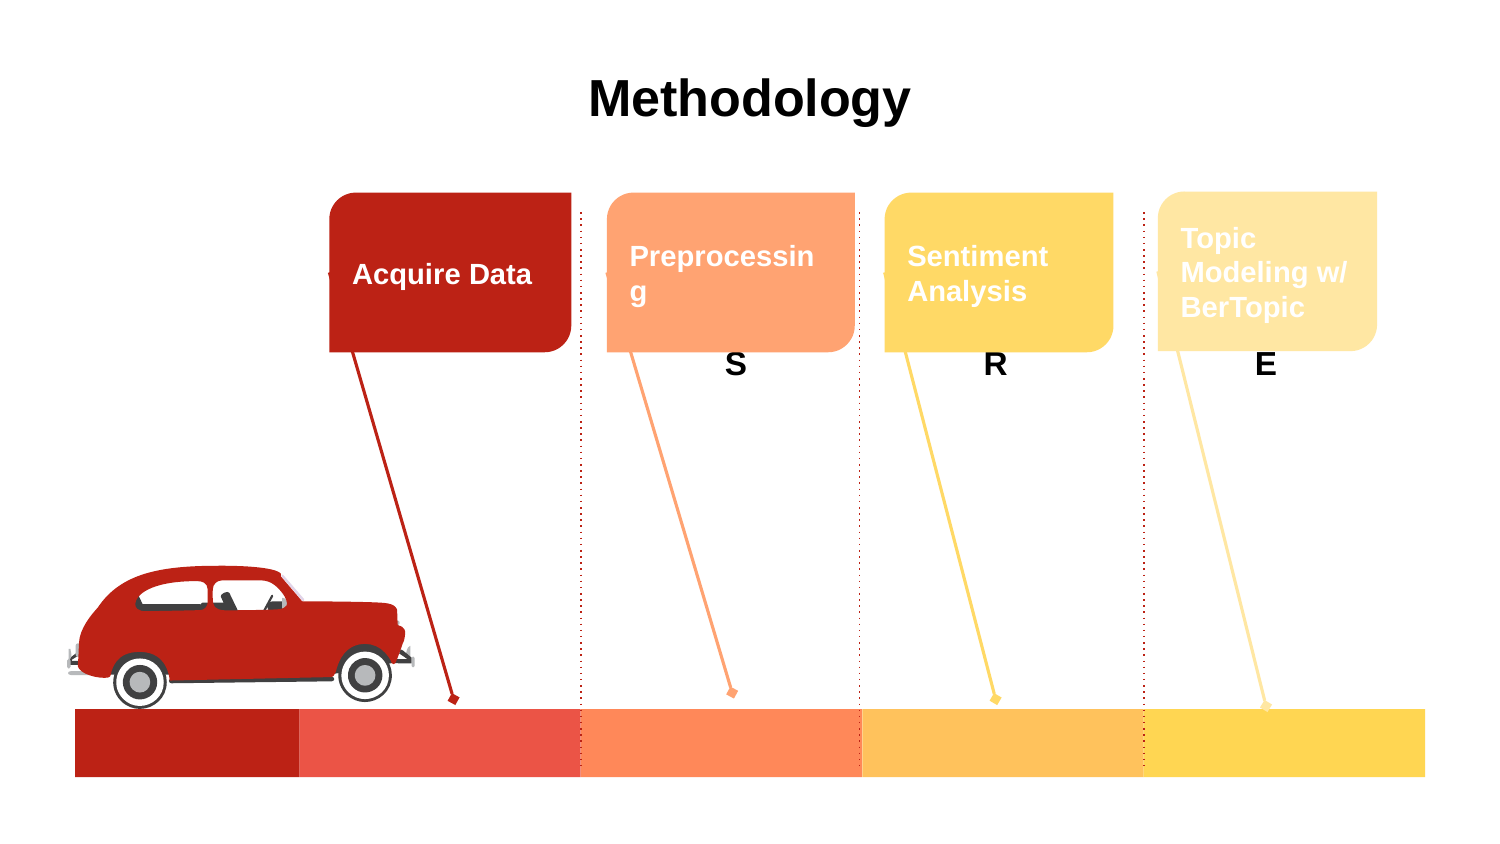

# Methodology
Topic Modeling w/ BerTopic
JUPITE
Acquire Data
Preprocessing
VENUS
Sentiment Analysis
SATUR